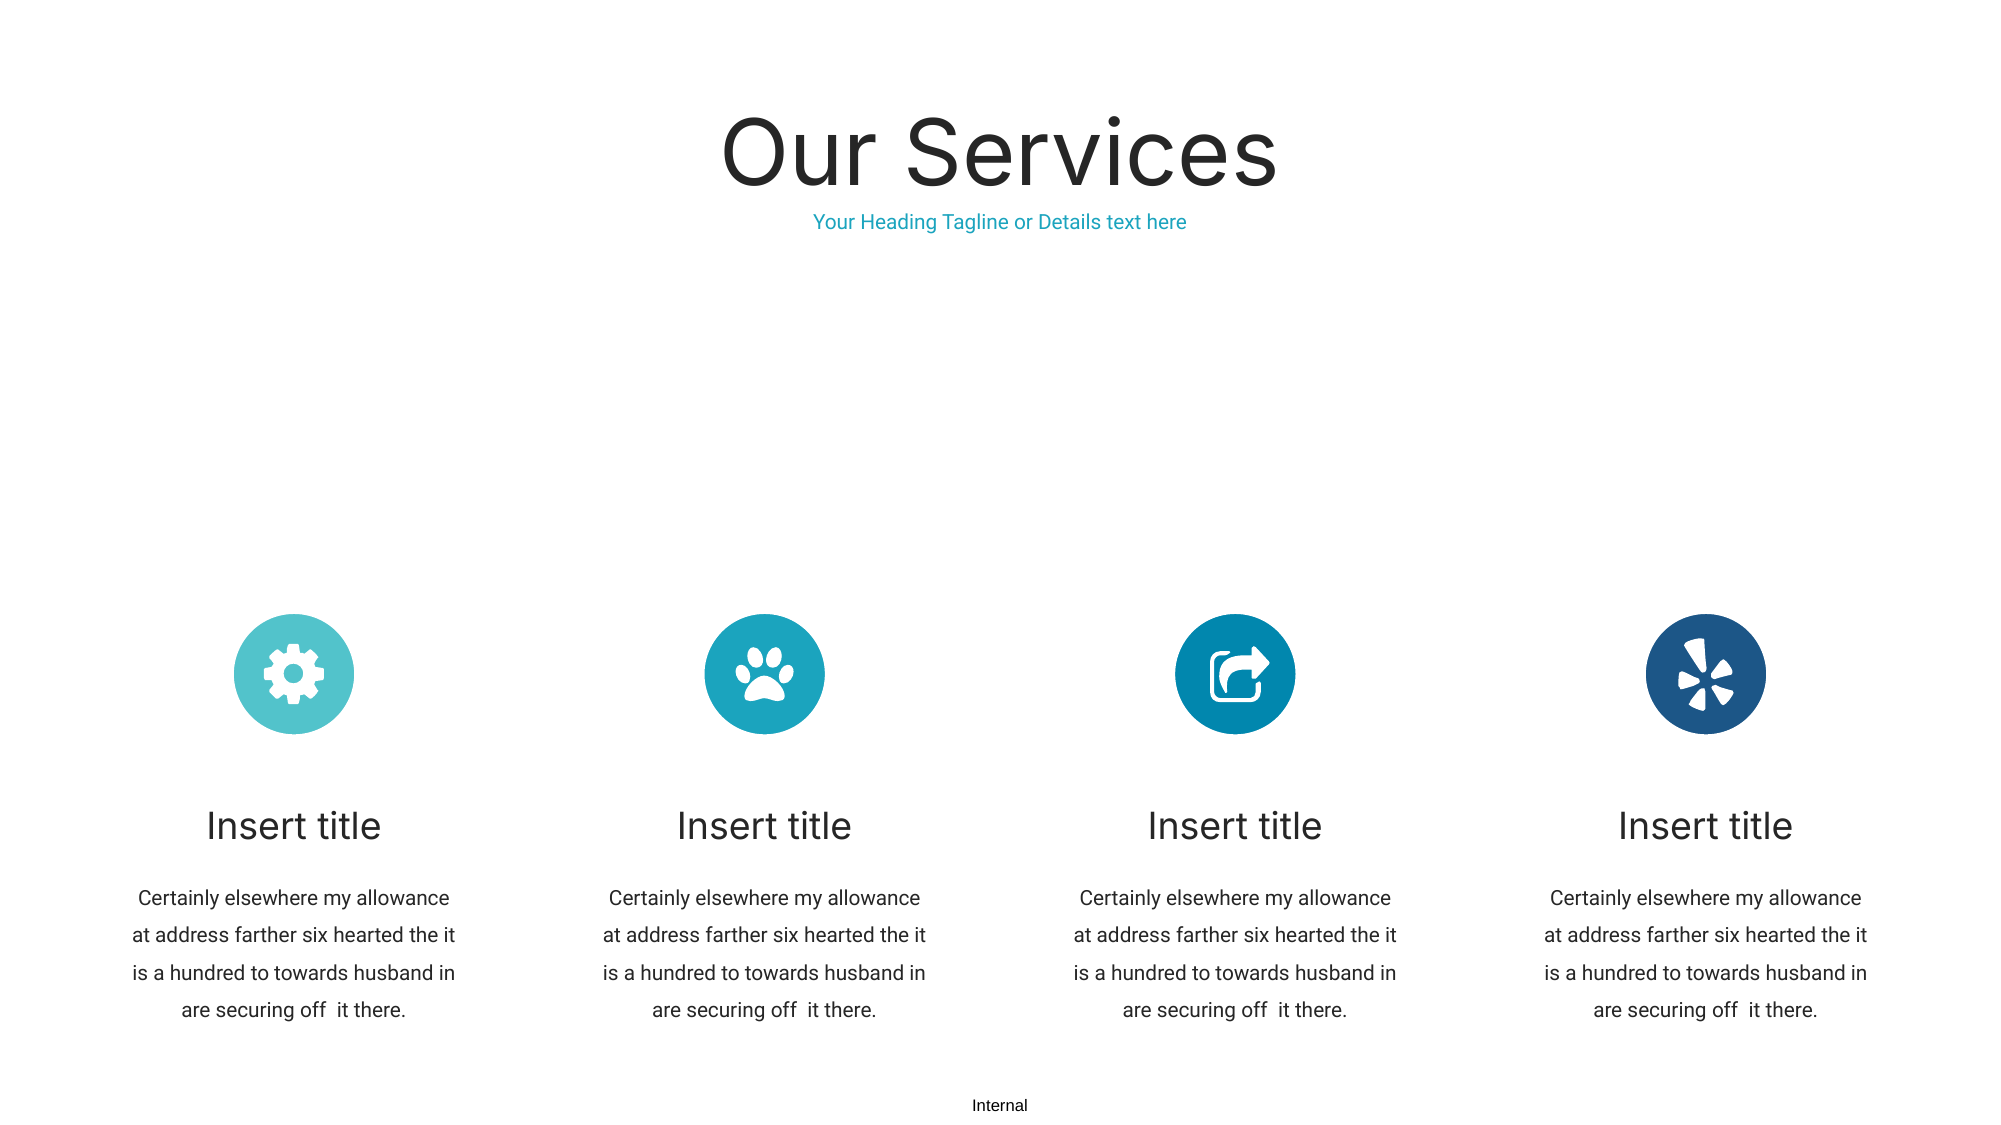

Our Services
Your Heading Tagline or Details text here

Insert title
Insert title
Insert title
Insert title
Certainly elsewhere my allowance at address farther six hearted the it is a hundred to towards husband in are securing off  it there.
Certainly elsewhere my allowance at address farther six hearted the it is a hundred to towards husband in are securing off  it there.
Certainly elsewhere my allowance at address farther six hearted the it is a hundred to towards husband in are securing off  it there.
Certainly elsewhere my allowance at address farther six hearted the it is a hundred to towards husband in are securing off  it there.